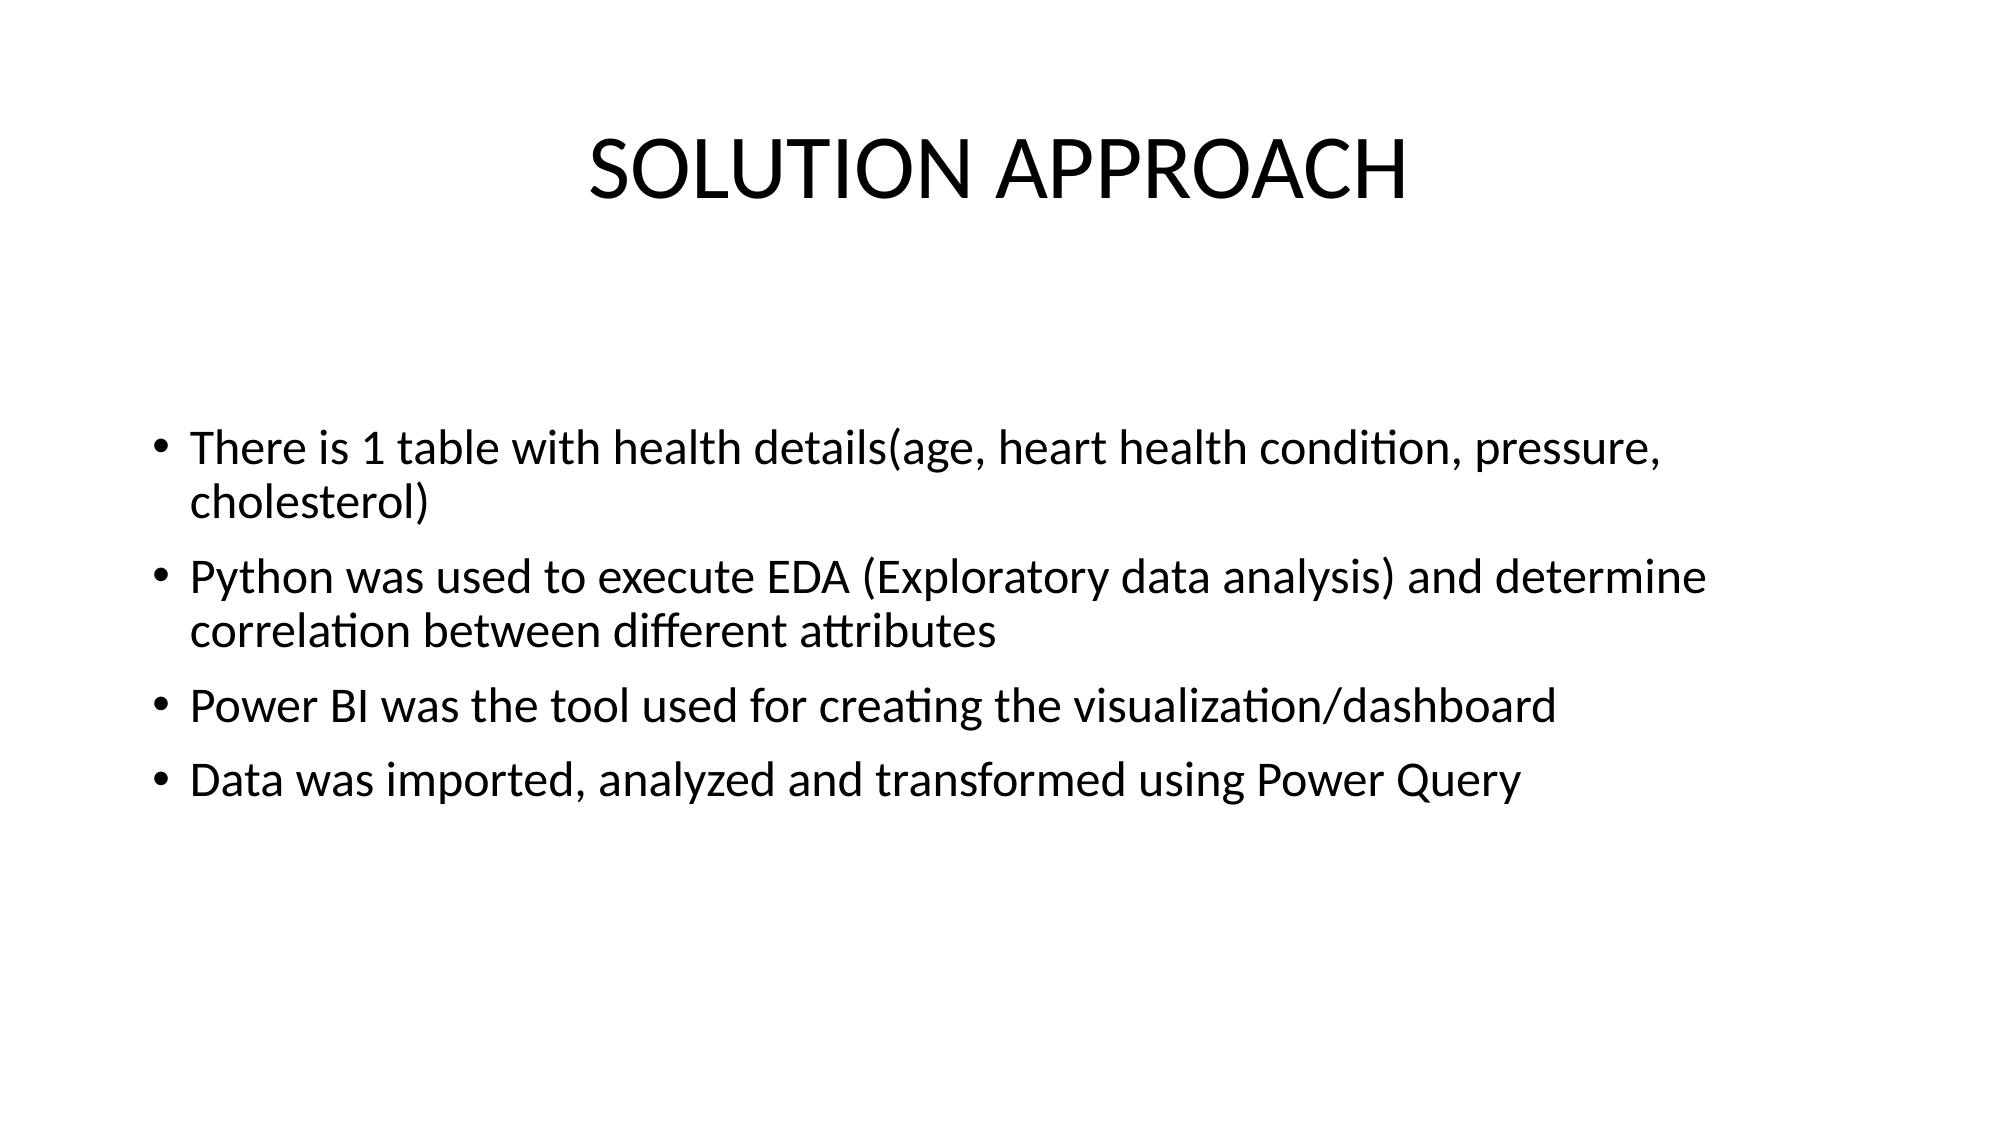

# SOLUTION APPROACH
There is 1 table with health details(age, heart health condition, pressure, cholesterol)
Python was used to execute EDA (Exploratory data analysis) and determine correlation between different attributes
Power BI was the tool used for creating the visualization/dashboard
Data was imported, analyzed and transformed using Power Query